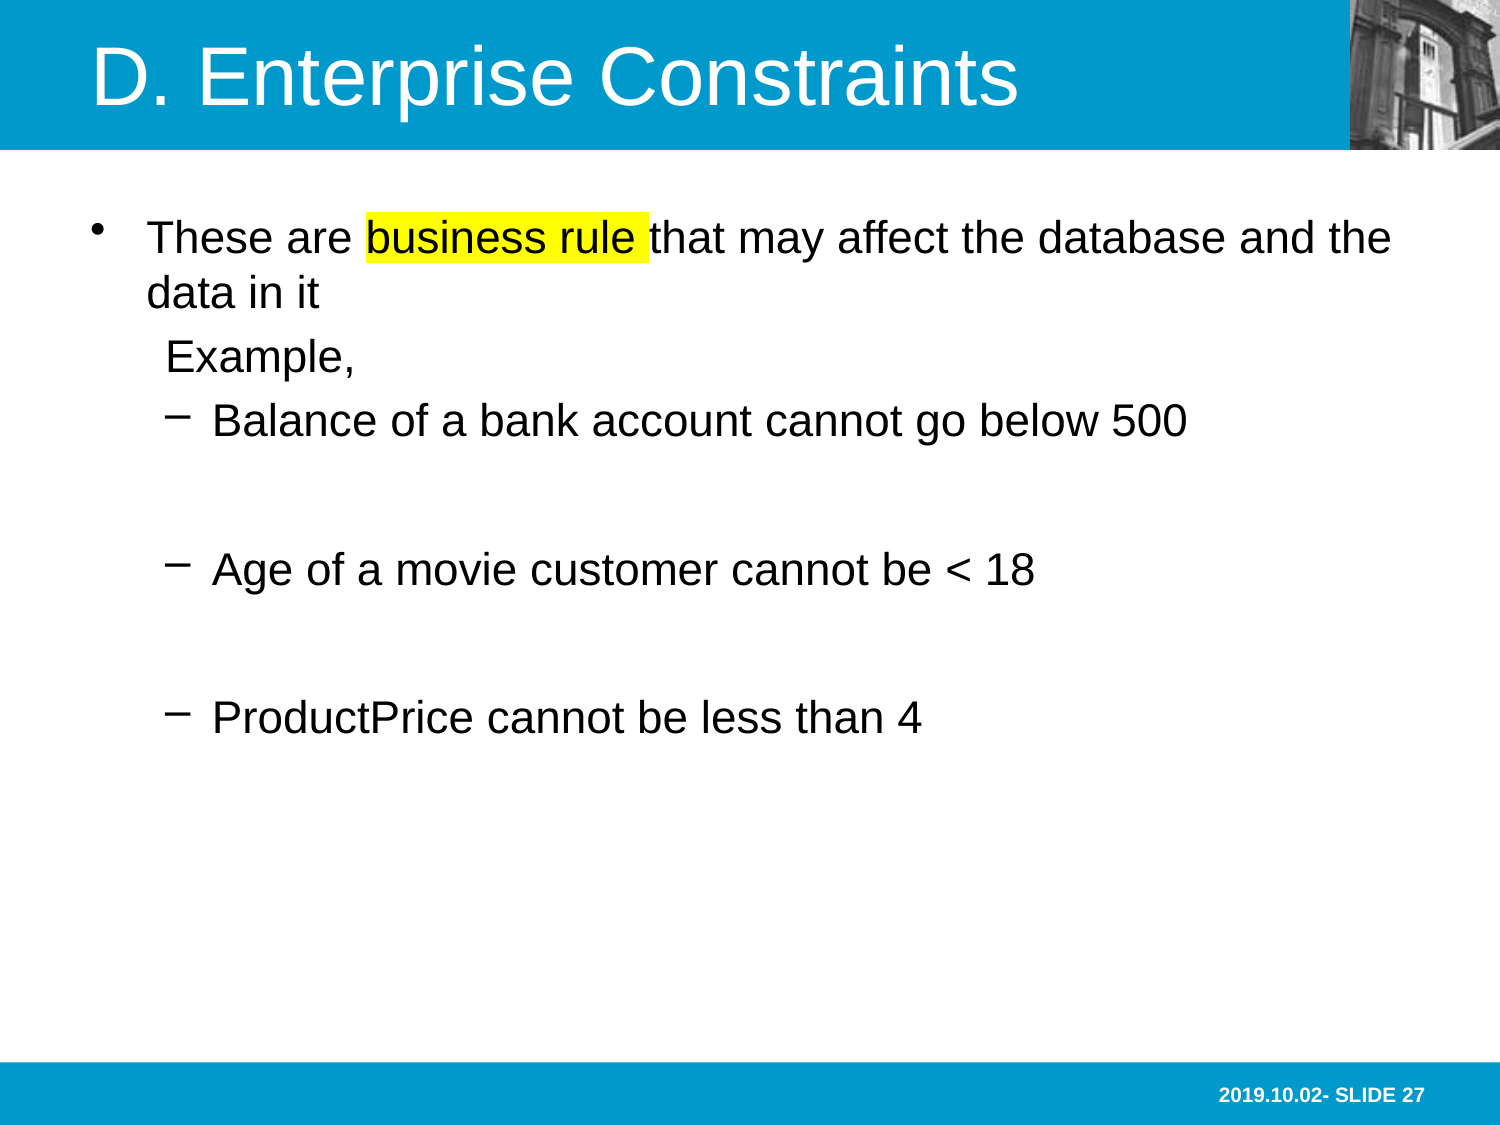

# D. Enterprise Constraints
These are business rule that may affect the database and the data in it
Example,
Balance of a bank account cannot go below 500

Age of a movie customer cannot be < 18

ProductPrice cannot be less than 4